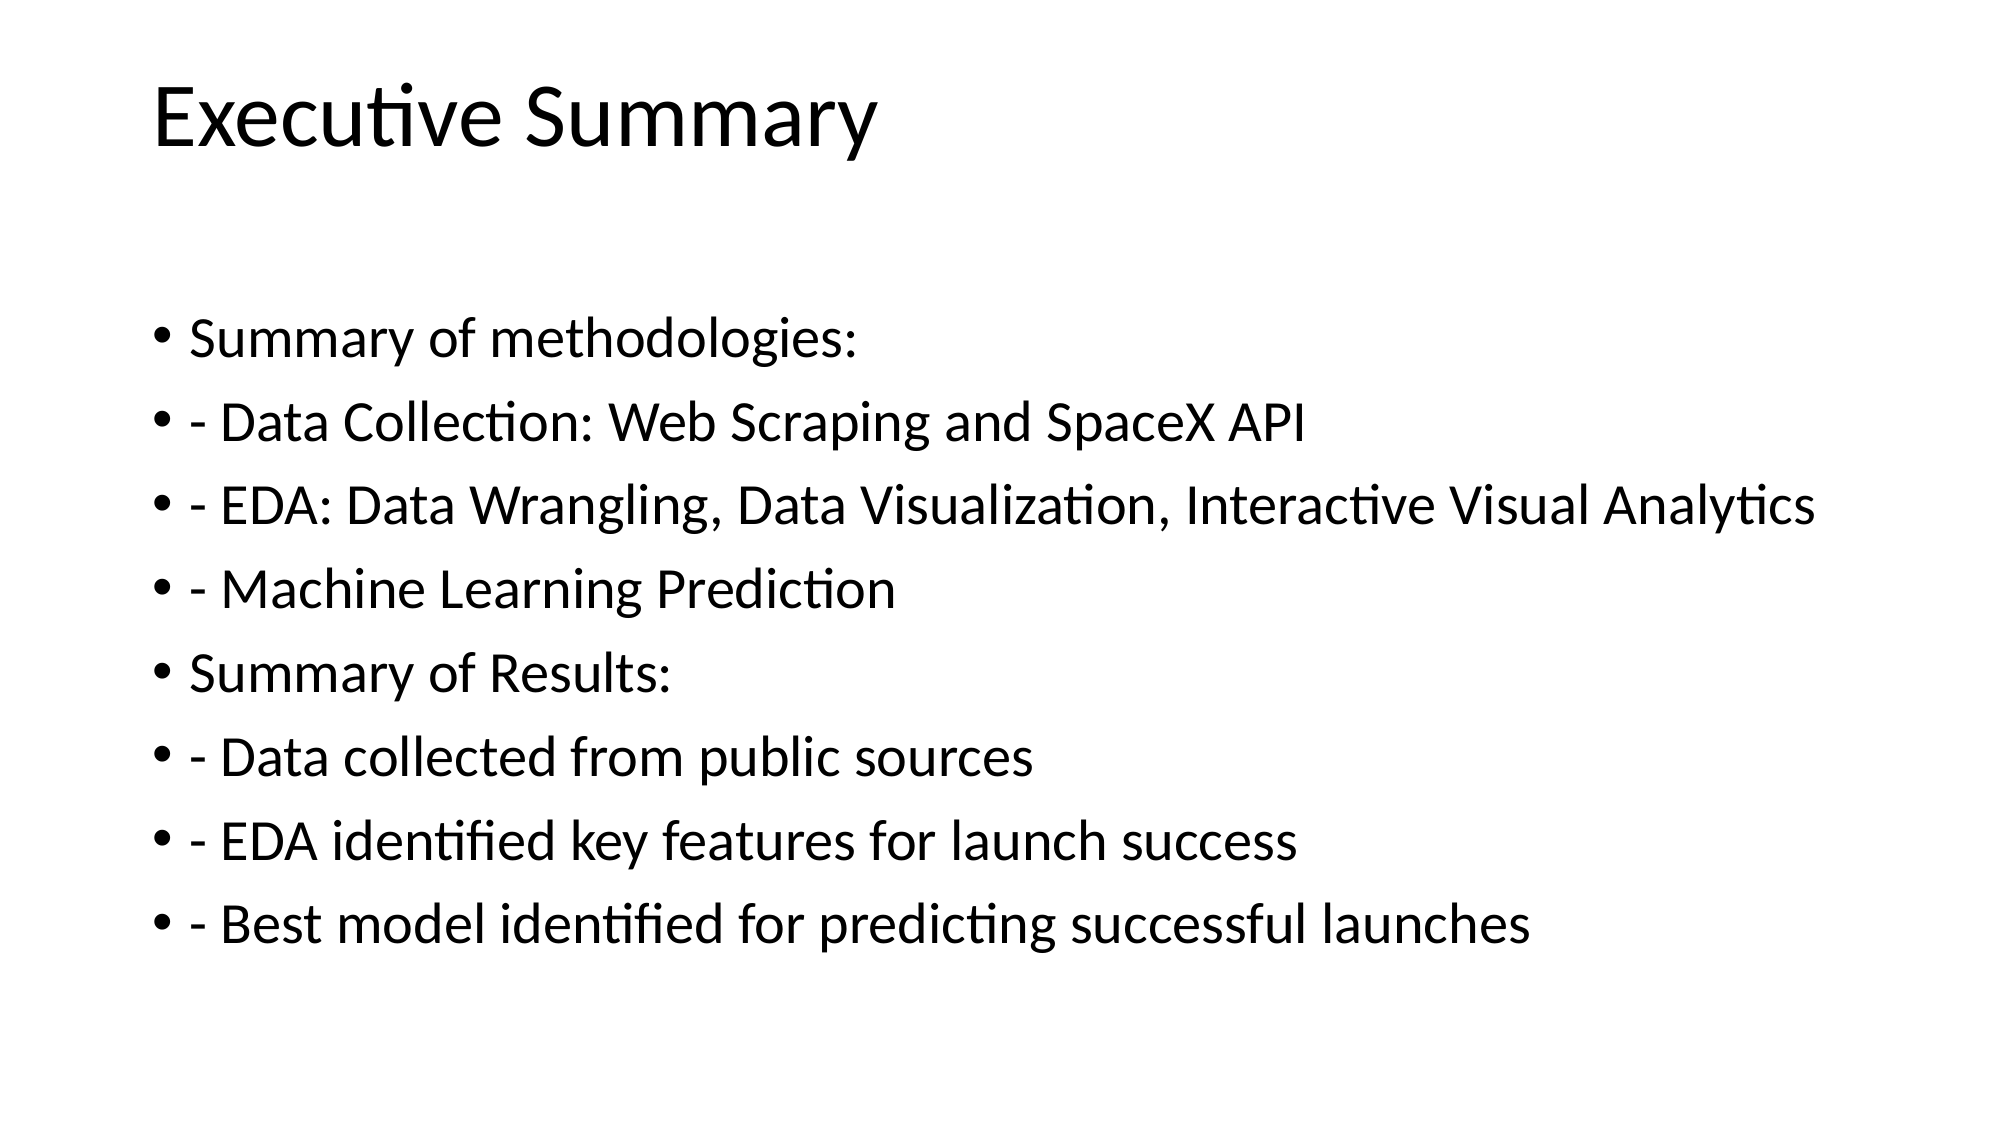

# Executive Summary
Summary of methodologies:
- Data Collection: Web Scraping and SpaceX API
- EDA: Data Wrangling, Data Visualization, Interactive Visual Analytics
- Machine Learning Prediction
Summary of Results:
- Data collected from public sources
- EDA identified key features for launch success
- Best model identified for predicting successful launches